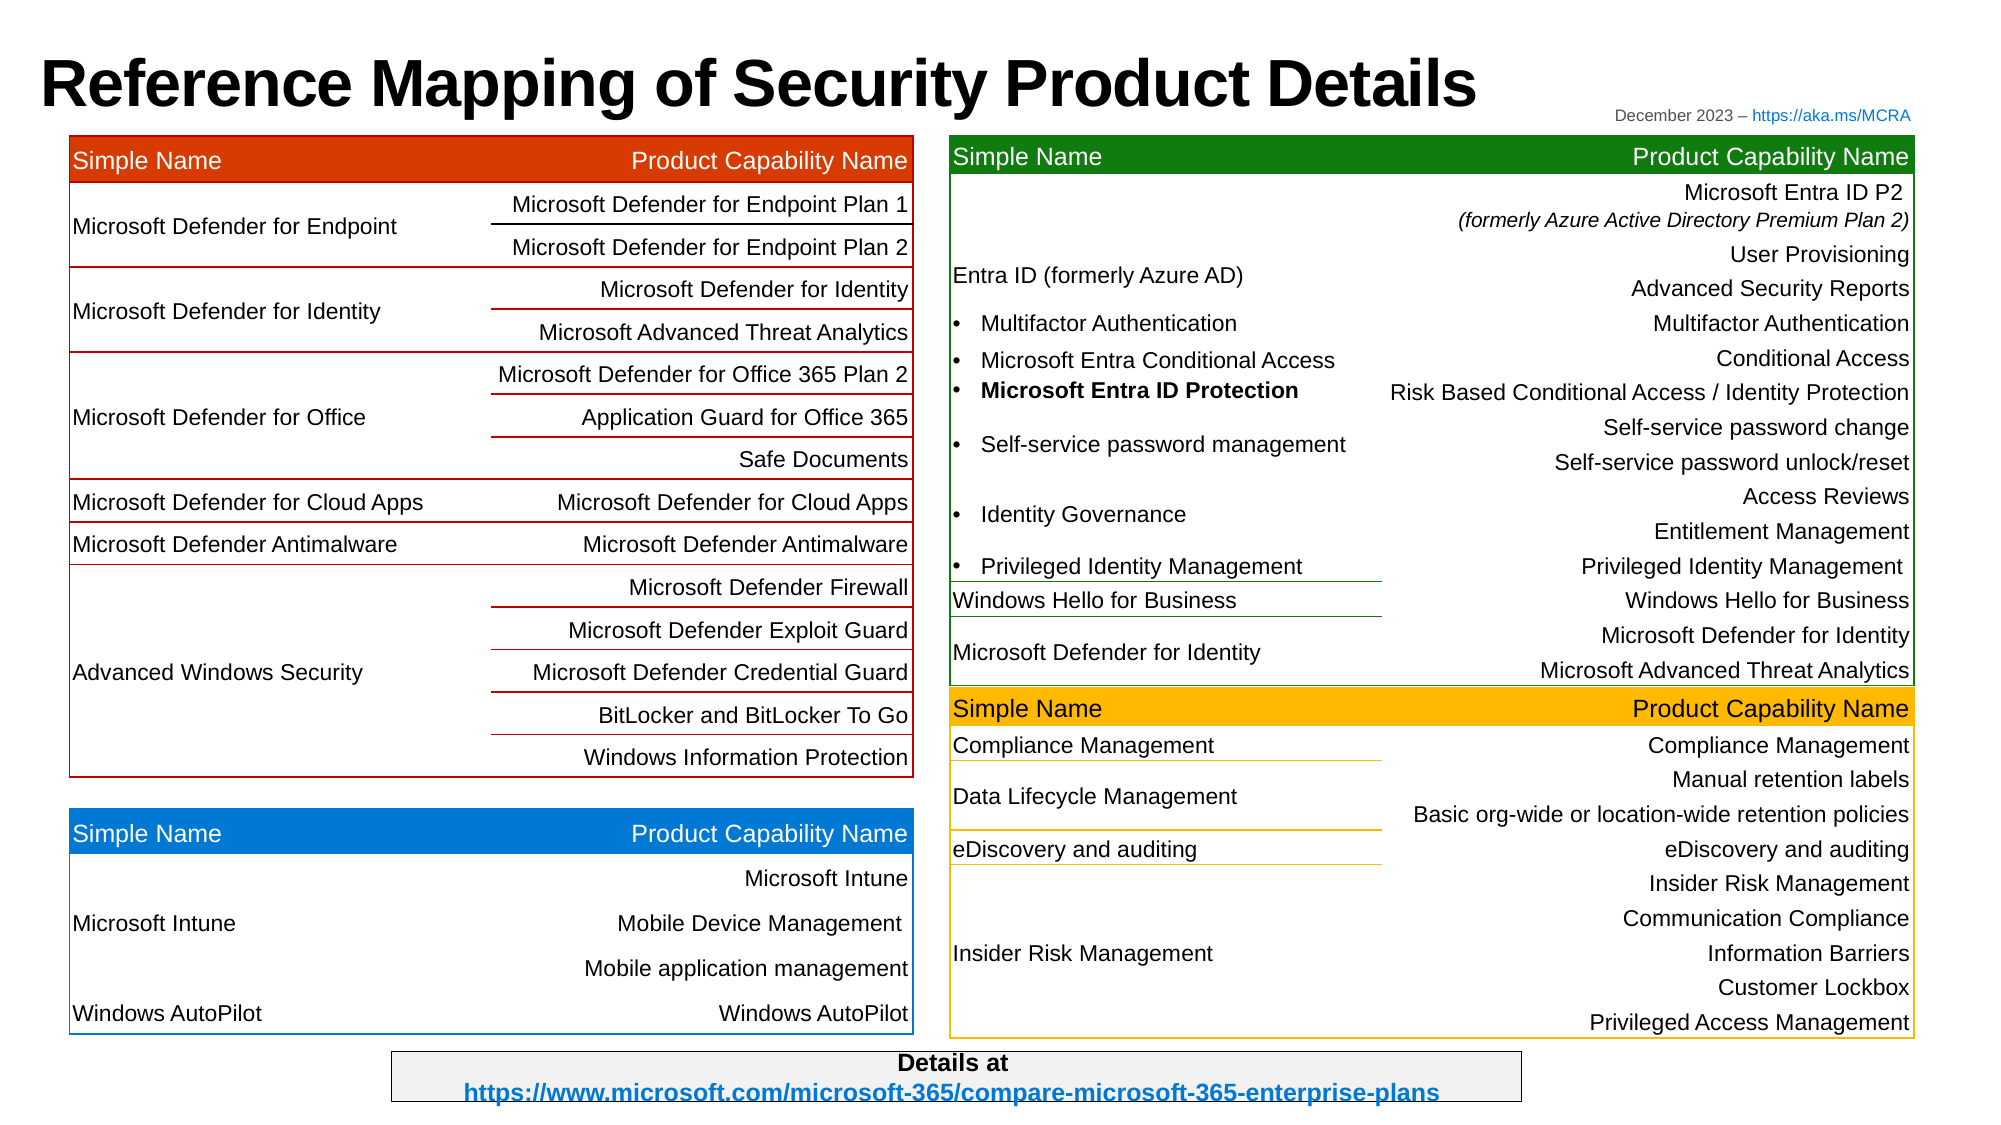

# Reference Mapping of Security Product Details
December 2023 – https://aka.ms/MCRA
| Simple Name | Product Capability Name |
| --- | --- |
| Microsoft Defender for Endpoint | Microsoft Defender for Endpoint Plan 1 |
|  | Microsoft Defender for Endpoint Plan 2 |
| Microsoft Defender for Identity | Microsoft Defender for Identity |
|  | Microsoft Advanced Threat Analytics |
| Microsoft Defender for Office | Microsoft Defender for Office 365 Plan 2 |
|  | Application Guard for Office 365 |
|  | Safe Documents |
| Microsoft Defender for Cloud Apps | Microsoft Defender for Cloud Apps |
| Microsoft Defender Antimalware | Microsoft Defender Antimalware |
| Advanced Windows Security | Microsoft Defender Firewall |
| Microsoft Defender Exploit Guard | Microsoft Defender Exploit Guard |
| Microsoft Defender Credential Guard | Microsoft Defender Credential Guard |
| BitLocker and BitLocker To Go | BitLocker and BitLocker To Go |
|  | Windows Information Protection |
| Simple Name | Product Capability Name |
| --- | --- |
| Entra ID (formerly Azure AD) | Microsoft Entra ID P2 (formerly Azure Active Directory Premium Plan 2) |
| User Provisioning | User Provisioning |
|  | Advanced Security Reports |
| Multifactor Authentication | Multifactor Authentication |
| Microsoft Entra Conditional Access Microsoft Entra ID Protection | Conditional Access |
| Azure AD Identity Protection | Risk Based Conditional Access / Identity Protection |
| Self-service password management | Self-service password change |
|  | Self-service password unlock/reset |
| Identity Governance | Access Reviews |
|  | Entitlement Management |
| Privileged Identity Management | Privileged Identity Management |
| Windows Hello for Business | Windows Hello for Business |
| Microsoft Defender for Identity | Microsoft Defender for Identity |
|  | Microsoft Advanced Threat Analytics |
| Simple Name | Product Capability Name |
| --- | --- |
| Compliance Management | Compliance Management |
| Data Lifecycle Management | Manual retention labels |
|  | Basic org-wide or location-wide retention policies |
| eDiscovery and auditing | eDiscovery and auditing |
| Insider Risk Management | Insider Risk Management |
|  | Communication Compliance |
|  | Information Barriers |
|  | Customer Lockbox |
|  | Privileged Access Management |
| Simple Name | Product Capability Name |
| --- | --- |
| Microsoft Intune | Microsoft Intune |
|  | Mobile Device Management |
|  | Mobile application management |
| Windows AutoPilot | Windows AutoPilot |
Details at https://www.microsoft.com/microsoft-365/compare-microsoft-365-enterprise-plans